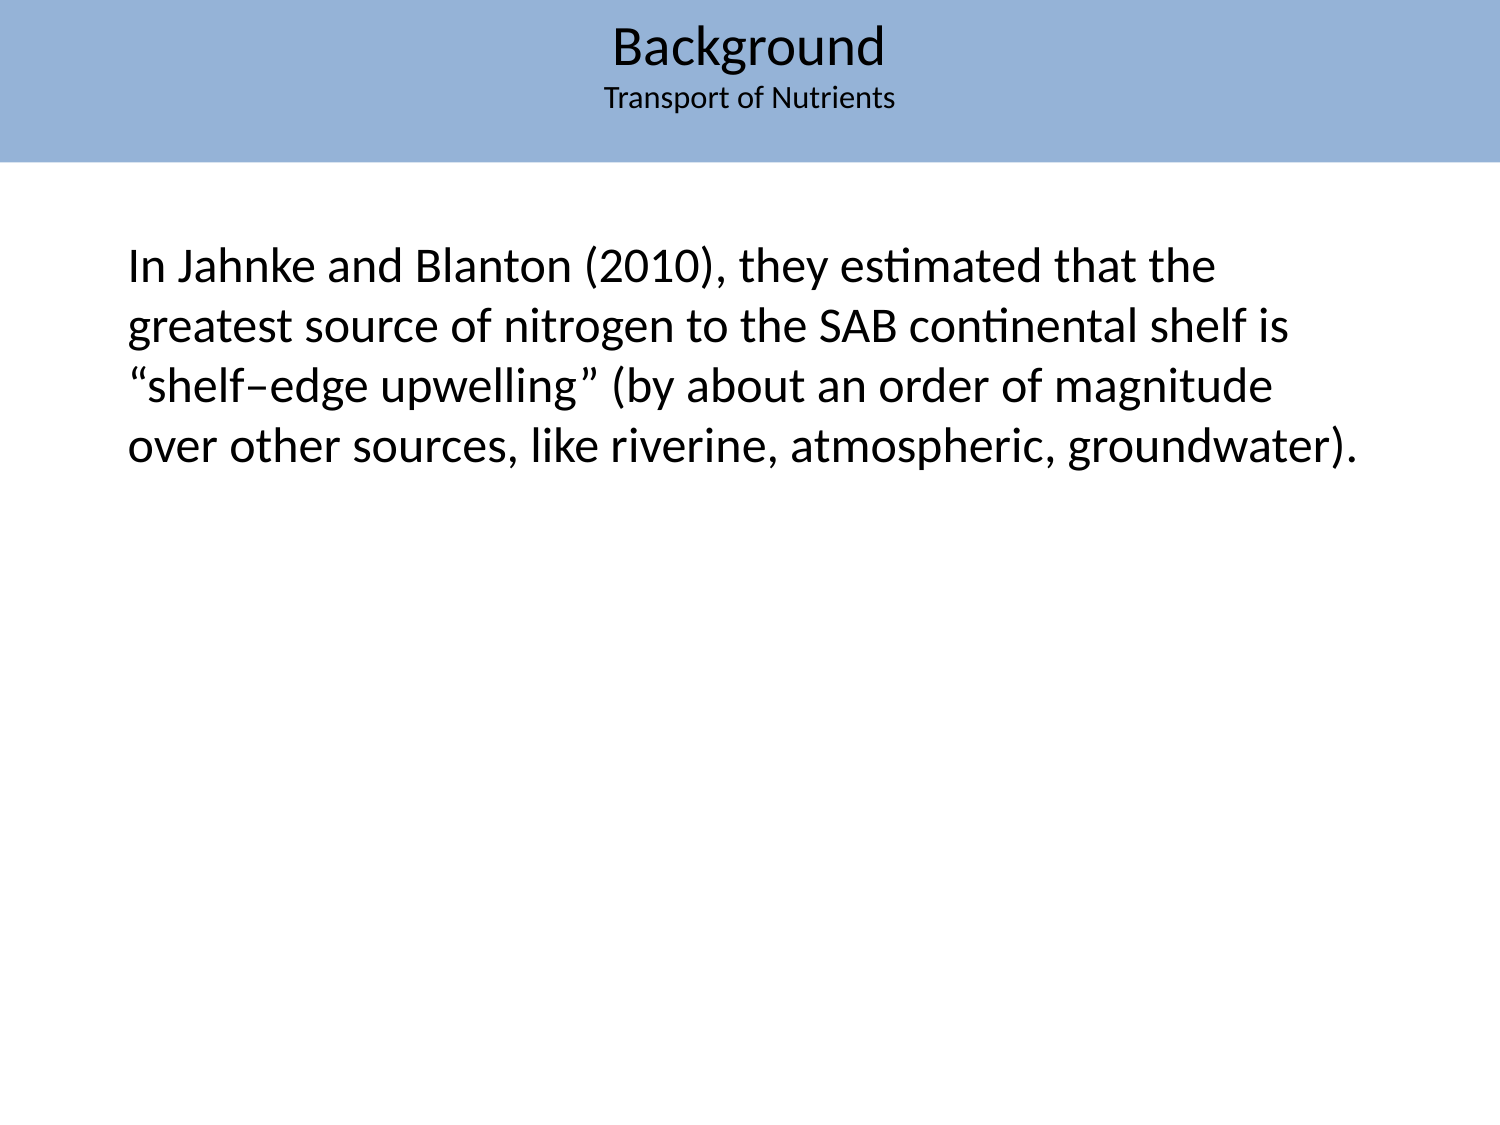

Background
Transport of Nutrients
In Jahnke and Blanton (2010), they estimated that the greatest source of nitrogen to the SAB continental shelf is “shelf–edge upwelling” (by about an order of magnitude over other sources, like riverine, atmospheric, groundwater).